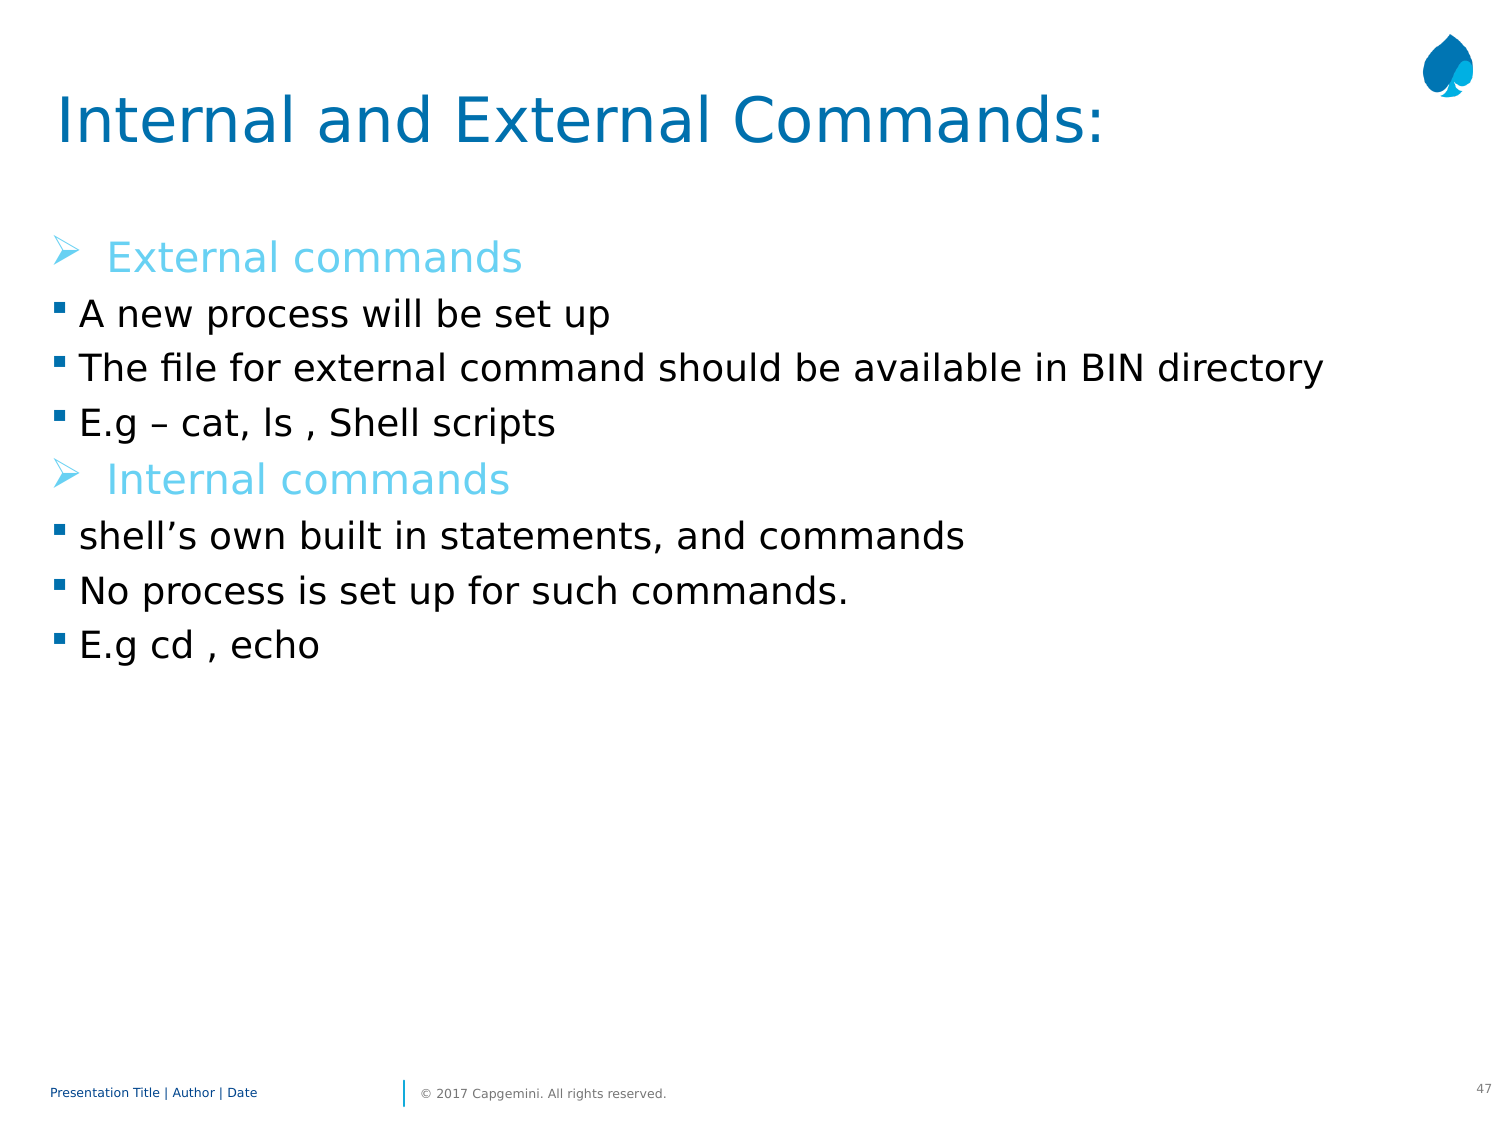

# Internal and External Commands:
External commands
A new process will be set up
The file for external command should be available in BIN directory
E.g – cat, ls , Shell scripts
Internal commands
shell’s own built in statements, and commands
No process is set up for such commands.
E.g cd , echo